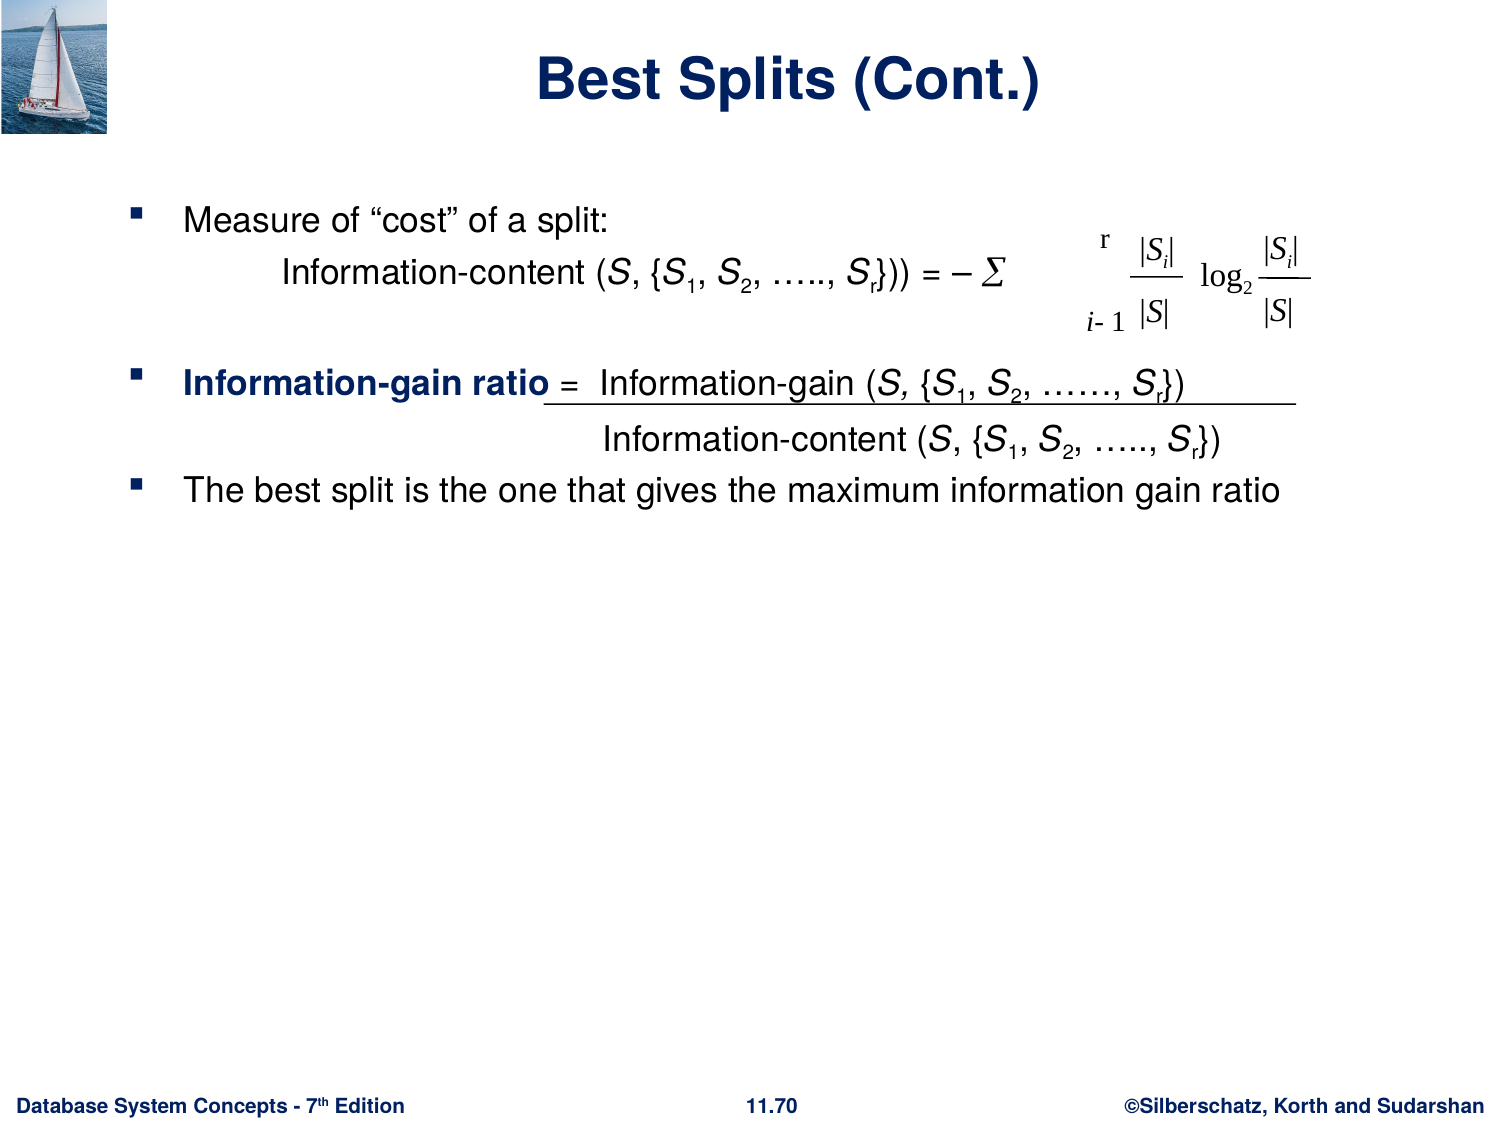

# Best Splits (Cont.)
Measure of “cost” of a split:
          Information-content (S, {S1, S2, ….., Sr})) = – ∑

Information-gain ratio =  Information-gain (S, {S1, S2, ……, Sr})
	                                           Information-content (S, {S1, S2, ….., Sr})
The best split is the one that gives the maximum information gain ratio

r
|Si|
|S|
|Si|
|S|
i- 1

log2